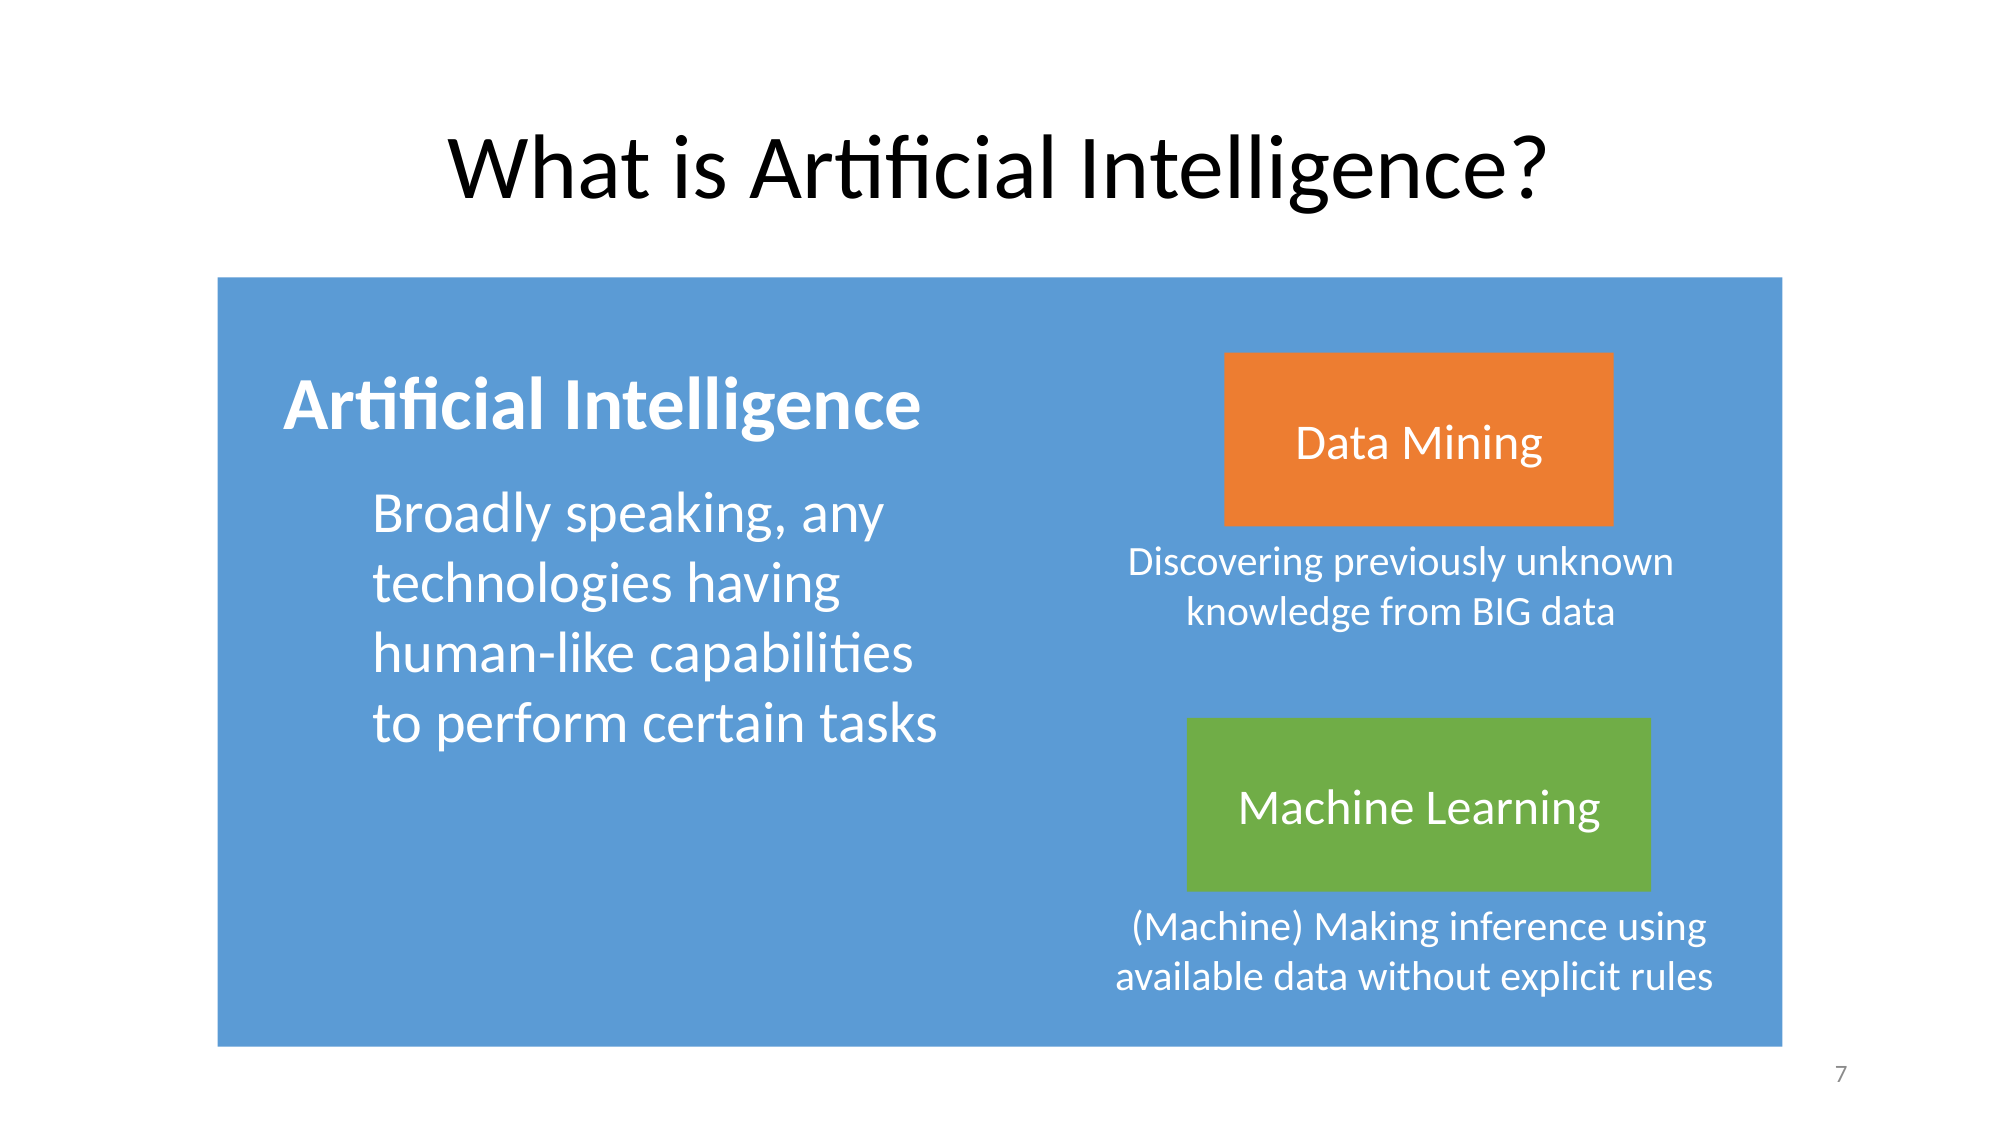

# What is Artificial Intelligence?

   Artificial Intelligence

Data Mining
Broadly speaking, any technologies having human-like capabilities to perform certain tasks
Discovering previously unknown knowledge from BIG data
Machine Learning
(Machine) Making inference using available data without explicit rules
7